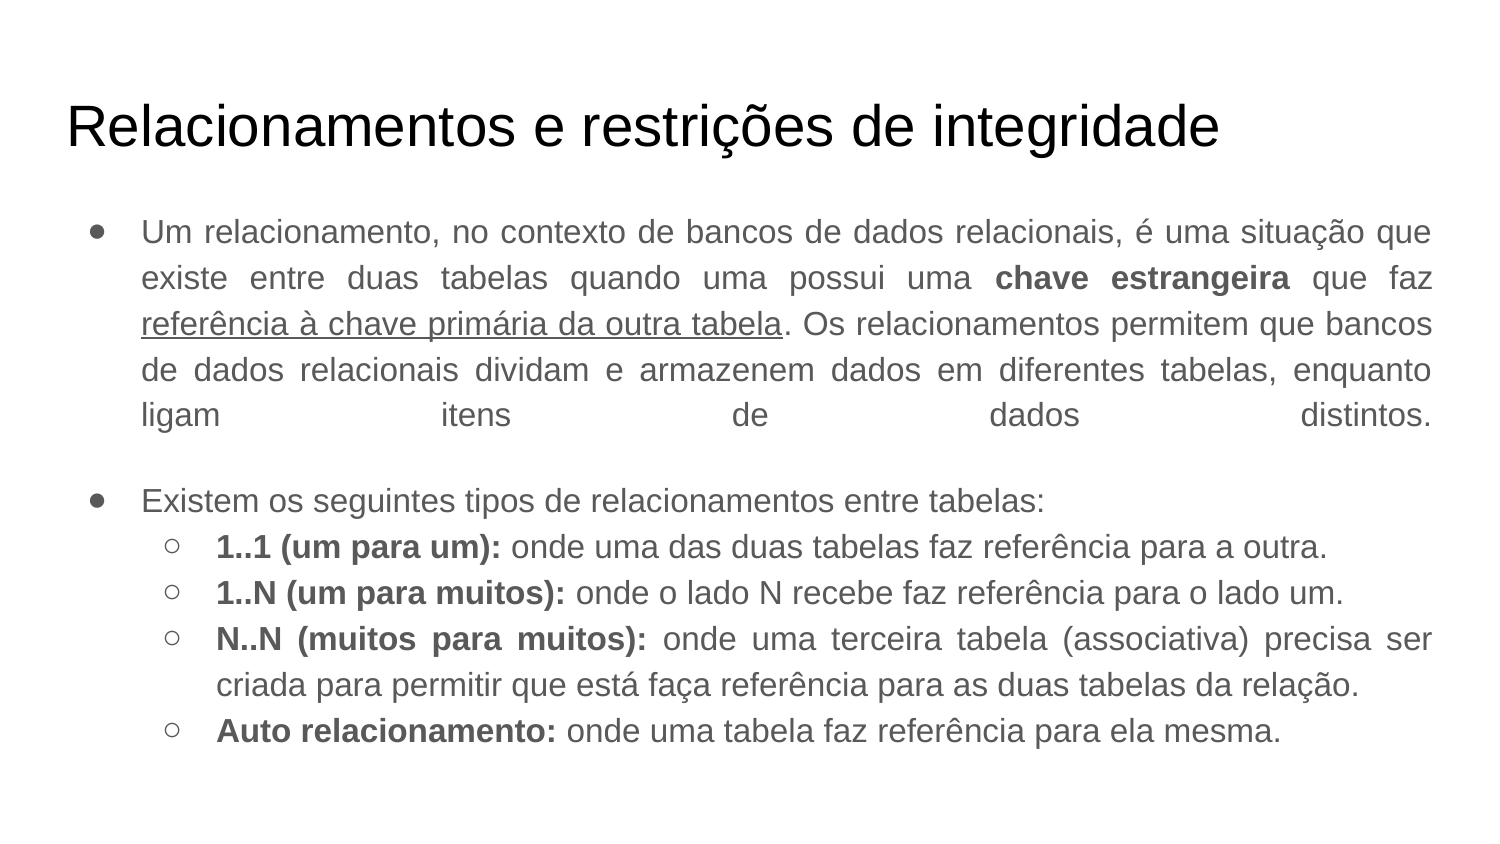

# Relacionamentos e restrições de integridade
Um relacionamento, no contexto de bancos de dados relacionais, é uma situação que existe entre duas tabelas quando uma possui uma chave estrangeira que faz referência à chave primária da outra tabela. Os relacionamentos permitem que bancos de dados relacionais dividam e armazenem dados em diferentes tabelas, enquanto ligam itens de dados distintos.
Existem os seguintes tipos de relacionamentos entre tabelas:
1..1 (um para um): onde uma das duas tabelas faz referência para a outra.
1..N (um para muitos): onde o lado N recebe faz referência para o lado um.
N..N (muitos para muitos): onde uma terceira tabela (associativa) precisa ser criada para permitir que está faça referência para as duas tabelas da relação.
Auto relacionamento: onde uma tabela faz referência para ela mesma.